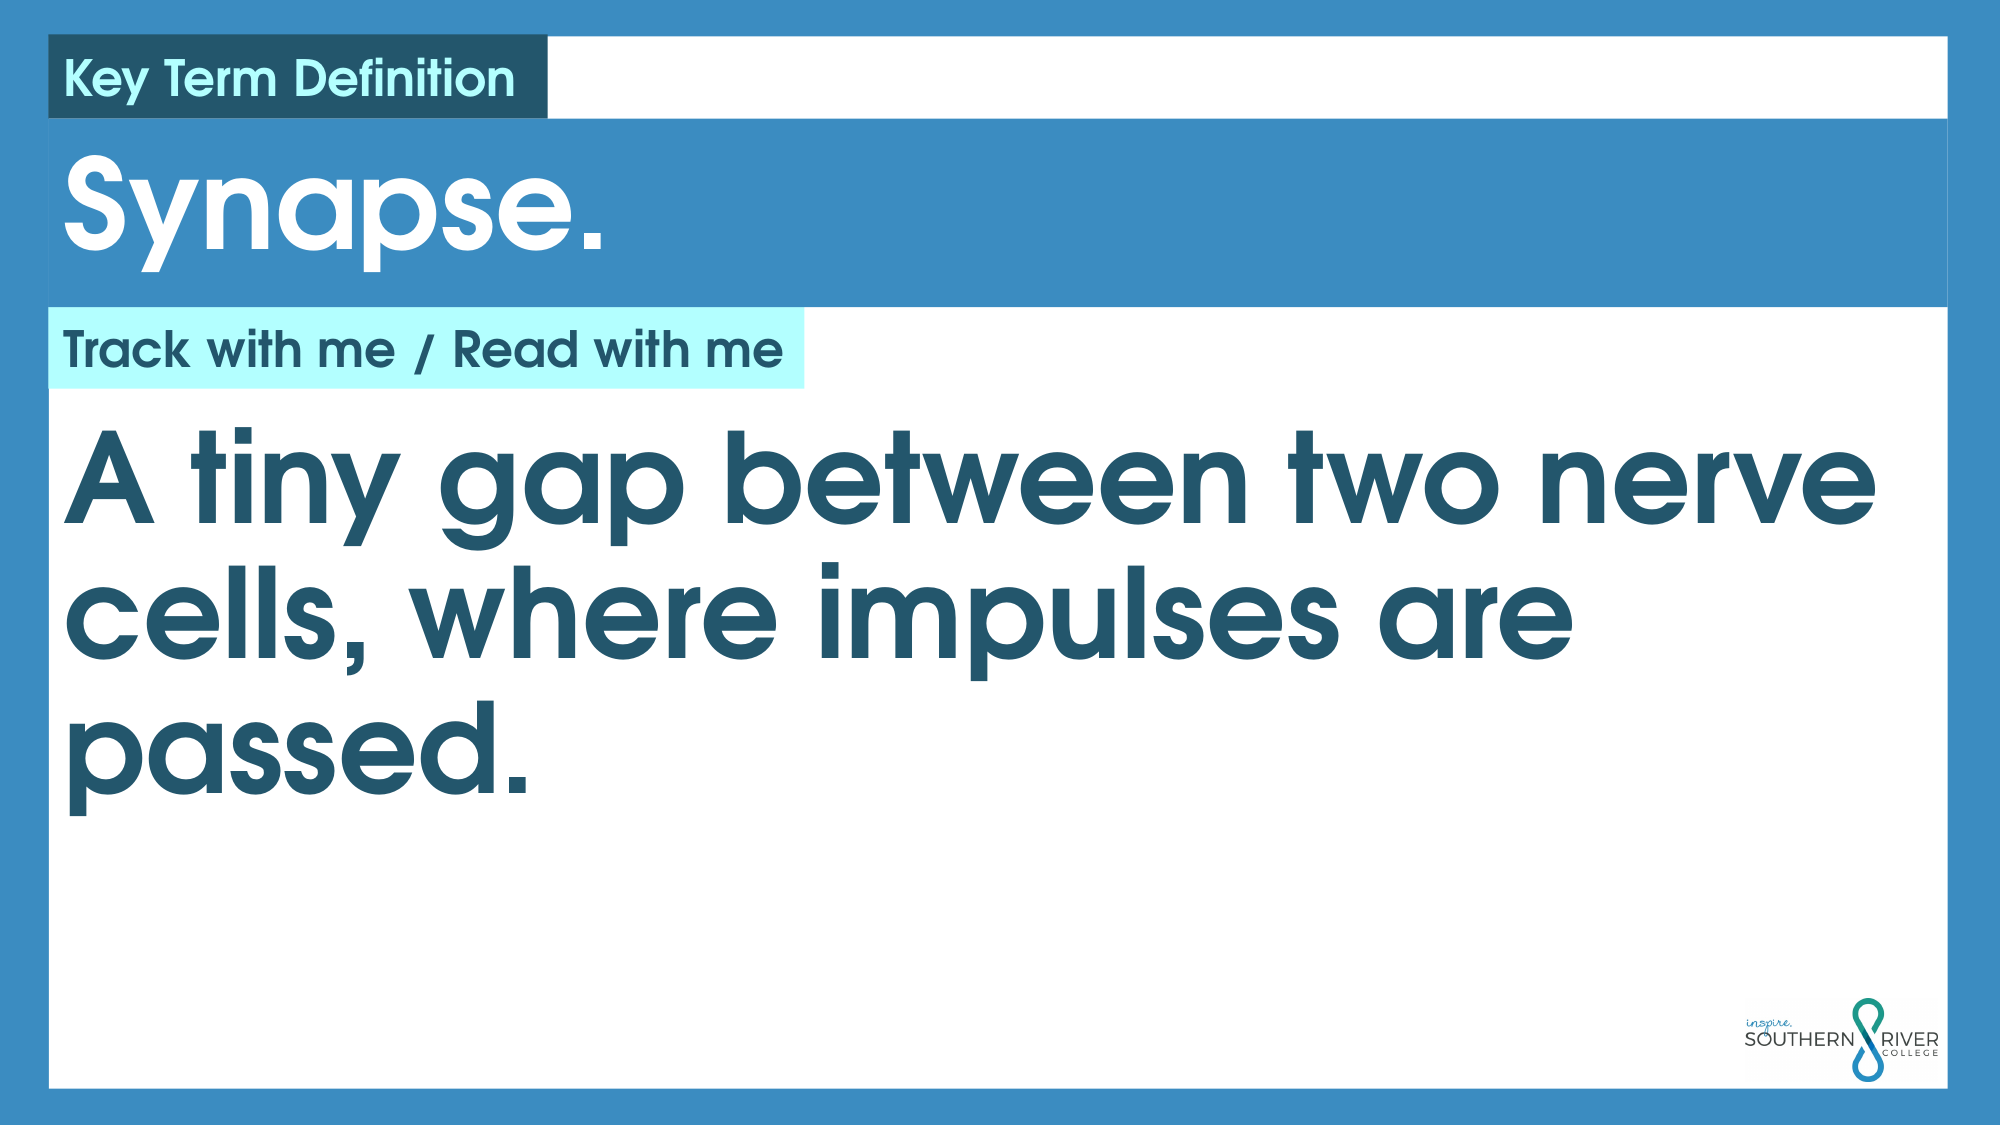

Synapse.
A tiny gap between two nerve cells, where impulses are passed.